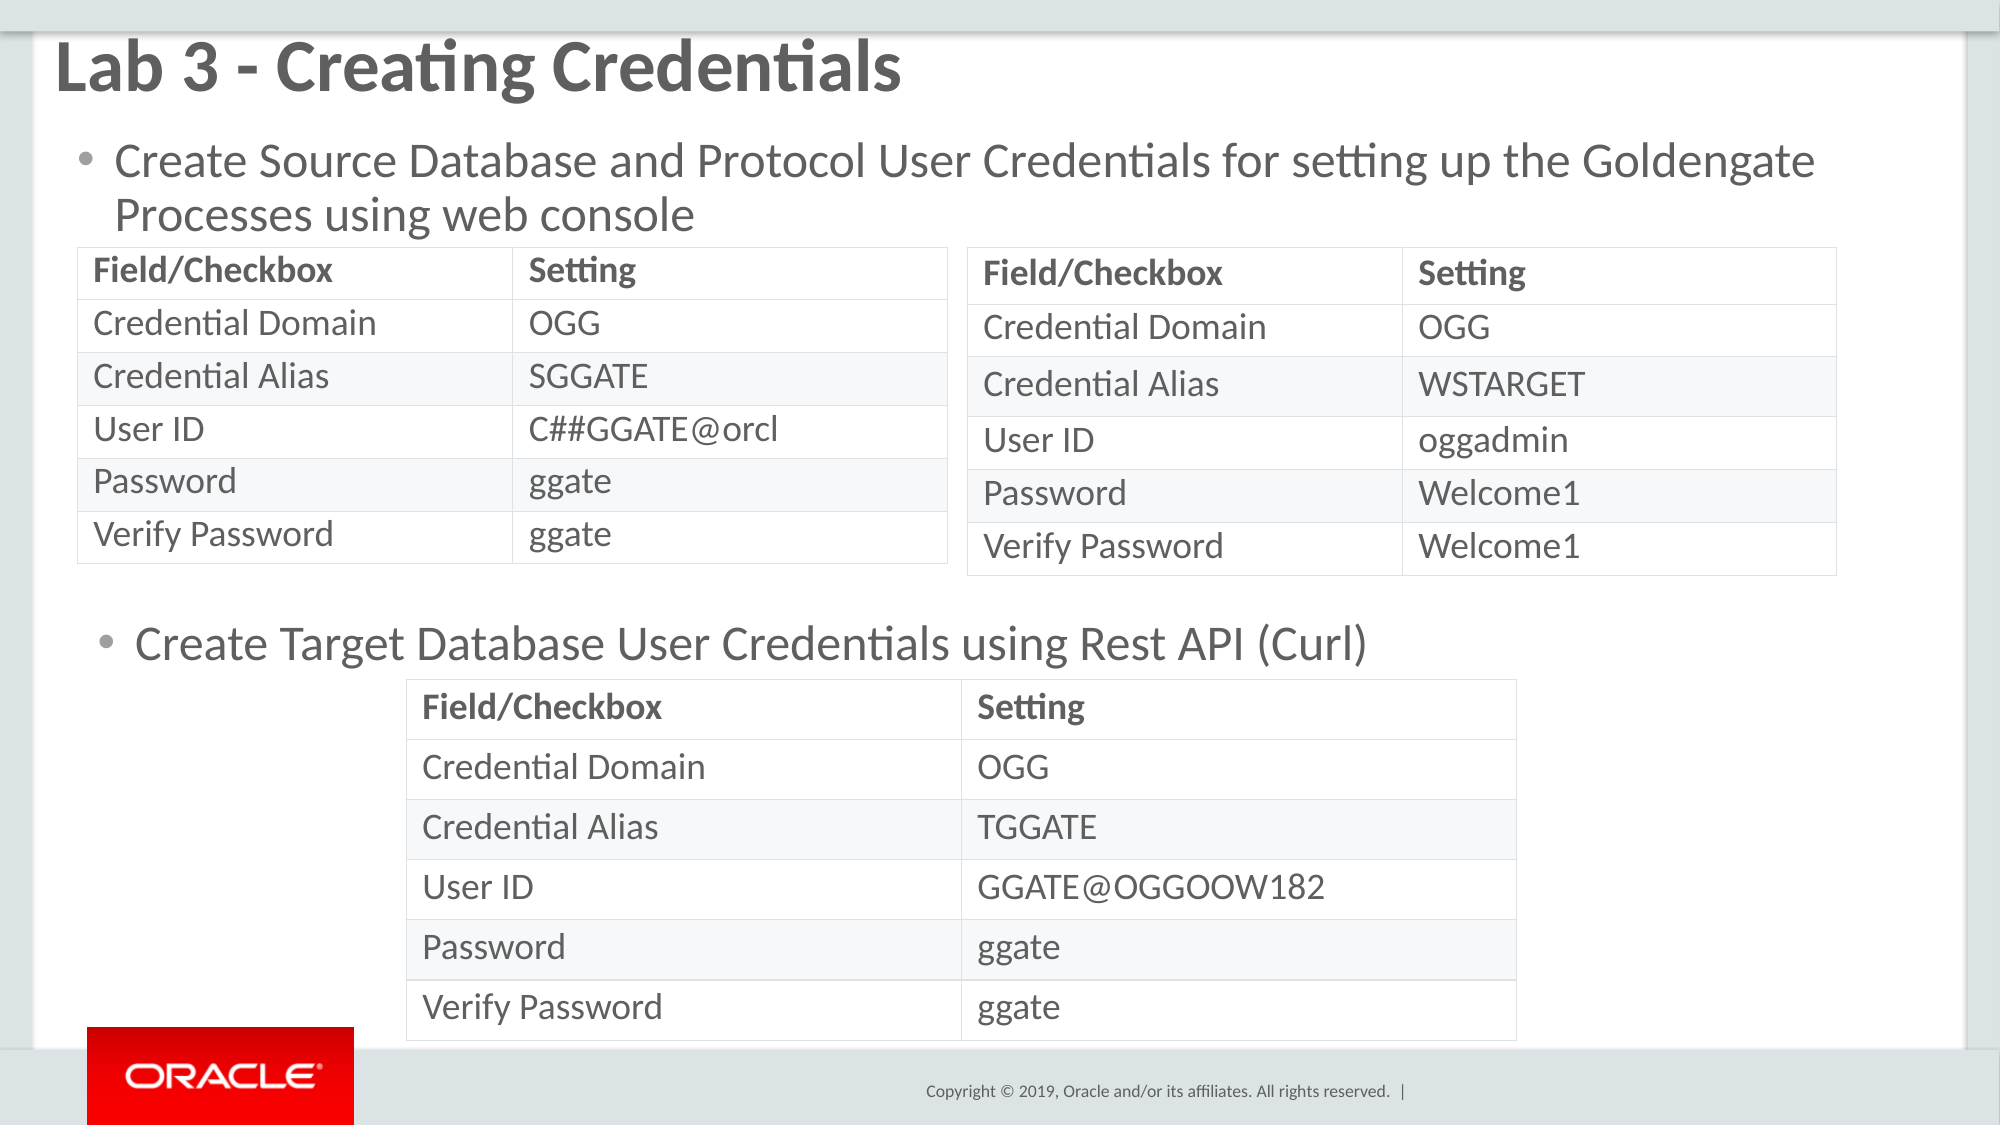

# Lab 3 - Creating Credentials
Create Source Database and Protocol User Credentials for setting up the Goldengate Processes using web console
| Field/Checkbox | Setting |
| --- | --- |
| Credential Domain | OGG |
| Credential Alias | SGGATE |
| User ID | C##GGATE@orcl |
| Password | ggate |
| Verify Password | ggate |
| Field/Checkbox | Setting |
| --- | --- |
| Credential Domain | OGG |
| Credential Alias | WSTARGET |
| User ID | oggadmin |
| Password | Welcome1 |
| Verify Password | Welcome1 |
Create Target Database User Credentials using Rest API (Curl)
| Field/Checkbox | Setting |
| --- | --- |
| Credential Domain | OGG |
| Credential Alias | TGGATE |
| User ID | GGATE@OGGOOW182 |
| Password | ggate |
| Verify Password | ggate |